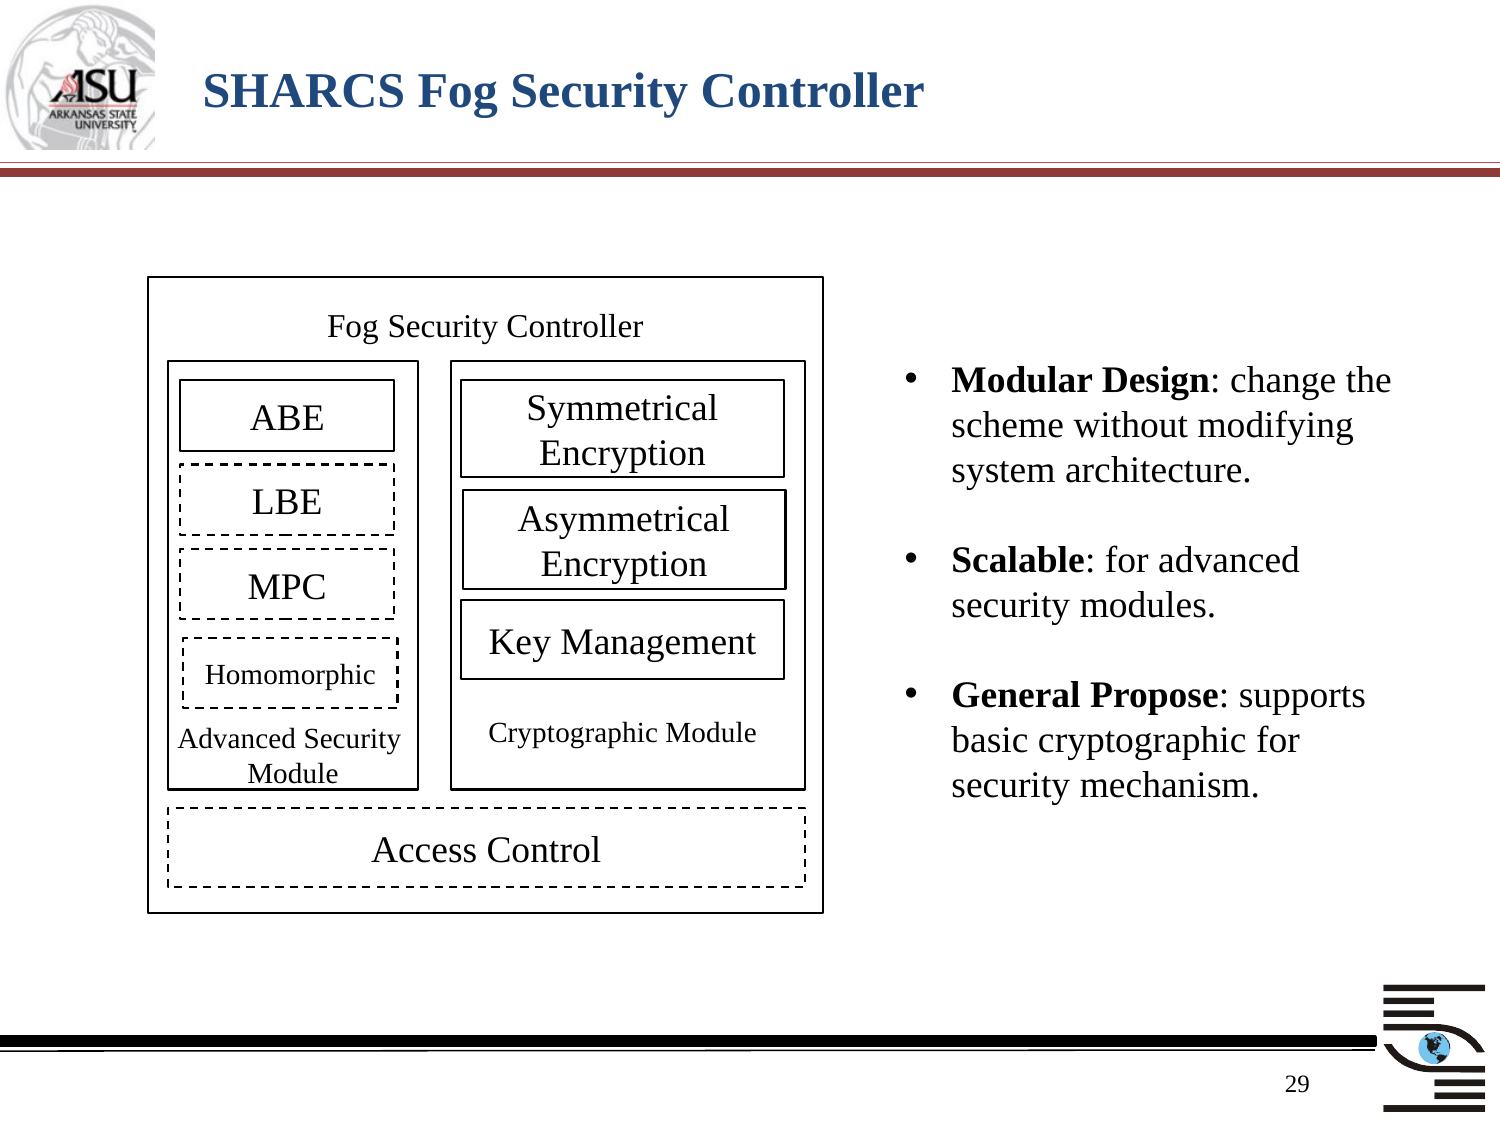

# SHARCS Fog Security Controller

ABE
LBE
MPC
Advanced Security
Module

Symmetrical Encryption
Asymmetrical Encryption
Key Management
Cryptographic Module
Homomorphic
Access Control
Fog Security Controller
Modular Design: change the scheme without modifying system architecture.

Scalable: for advanced security modules.

General Propose: supports  basic cryptographic for security mechanism.

29